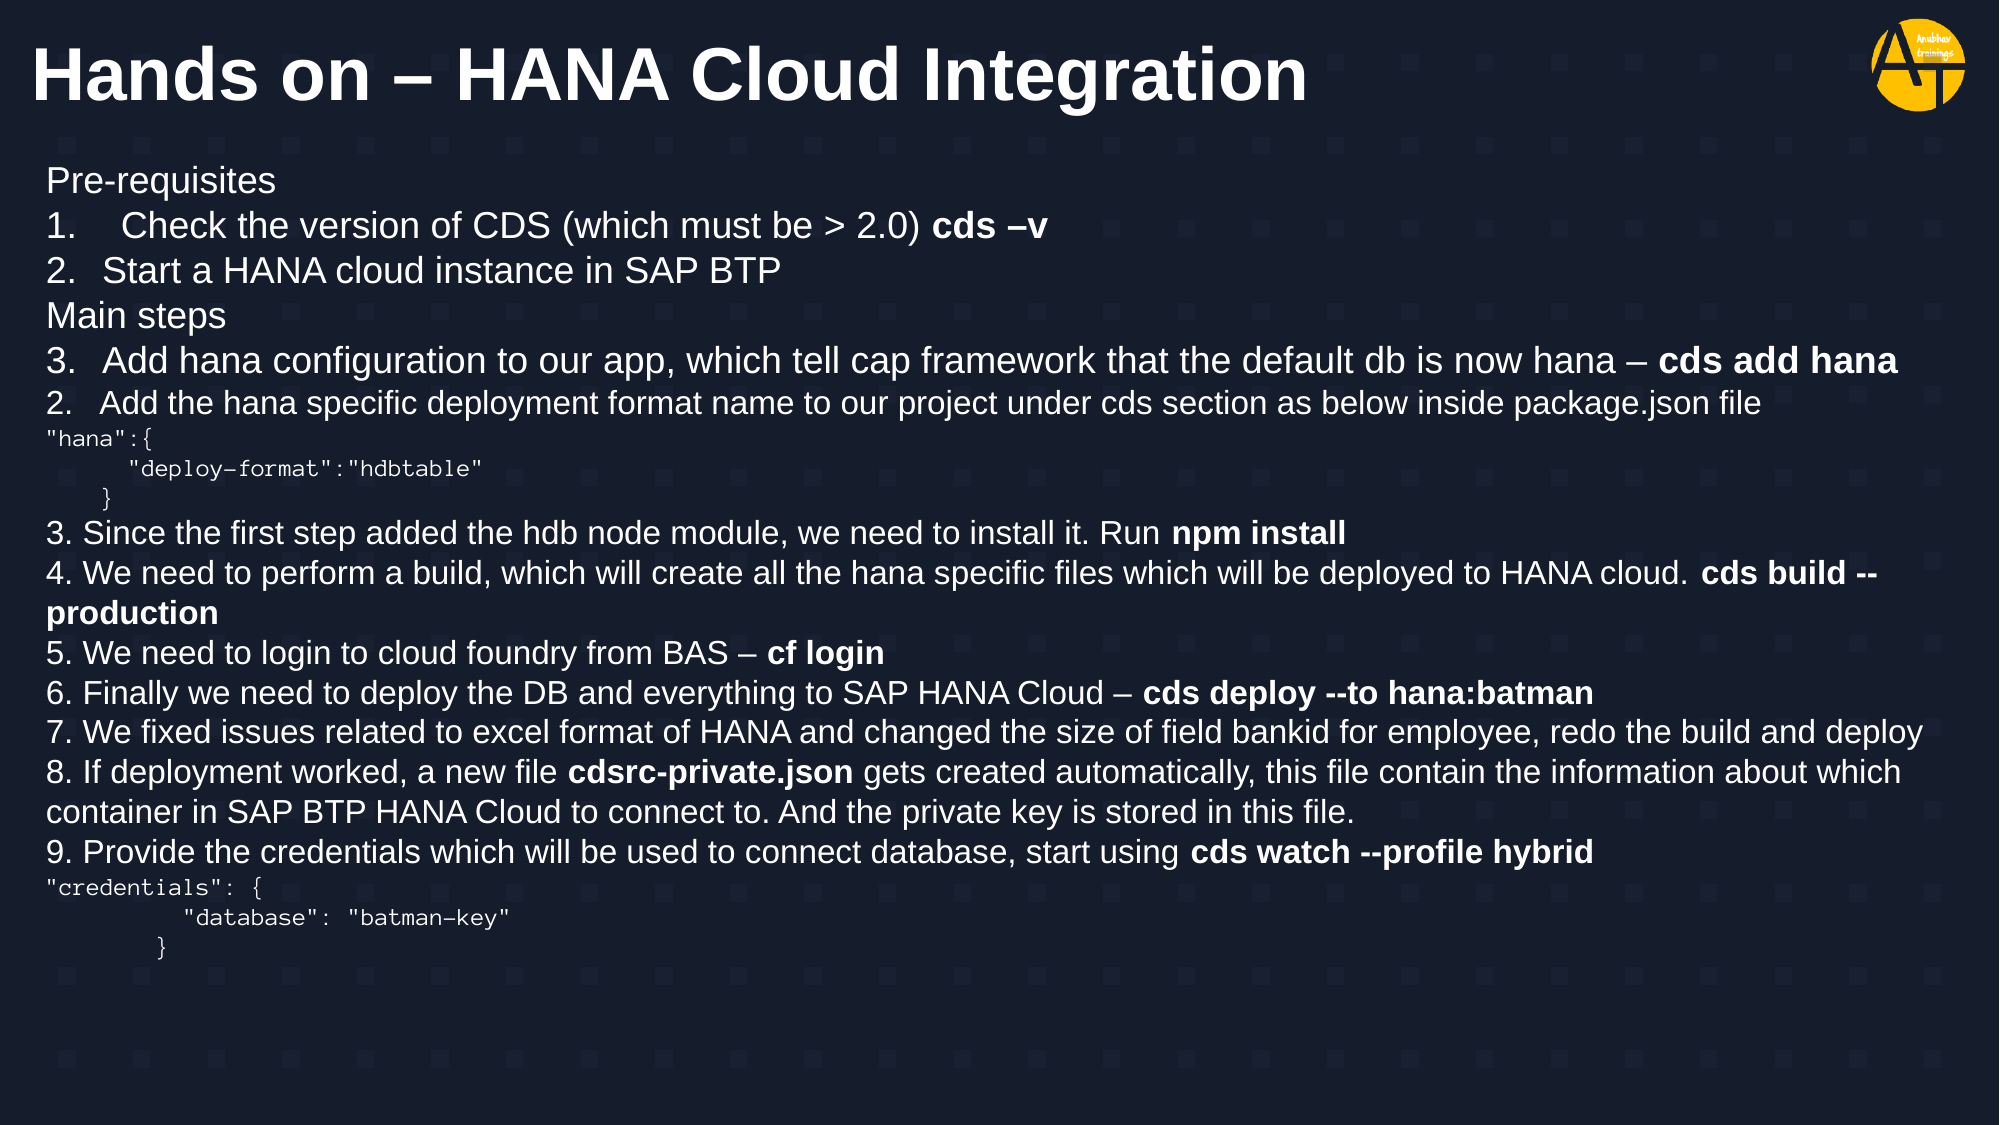

# Hands on – HANA Cloud Integration
Pre-requisites
Check the version of CDS (which must be > 2.0) cds –v
Start a HANA cloud instance in SAP BTP
Main steps
Add hana configuration to our app, which tell cap framework that the default db is now hana – cds add hana
2.   Add the hana specific deployment format name to our project under cds section as below inside package.json file
"hana":{
      "deploy-format":"hdbtable"
    }
3. Since the first step added the hdb node module, we need to install it. Run npm install
4. We need to perform a build, which will create all the hana specific files which will be deployed to HANA cloud. cds build --production
5. We need to login to cloud foundry from BAS – cf login
6. Finally we need to deploy the DB and everything to SAP HANA Cloud – cds deploy --to hana:batman
7. We fixed issues related to excel format of HANA and changed the size of field bankid for employee, redo the build and deploy
8. If deployment worked, a new file cdsrc-private.json gets created automatically, this file contain the information about which container in SAP BTP HANA Cloud to connect to. And the private key is stored in this file.
9. Provide the credentials which will be used to connect database, start using cds watch --profile hybrid
"credentials": {
          "database": "batman-key"
        }